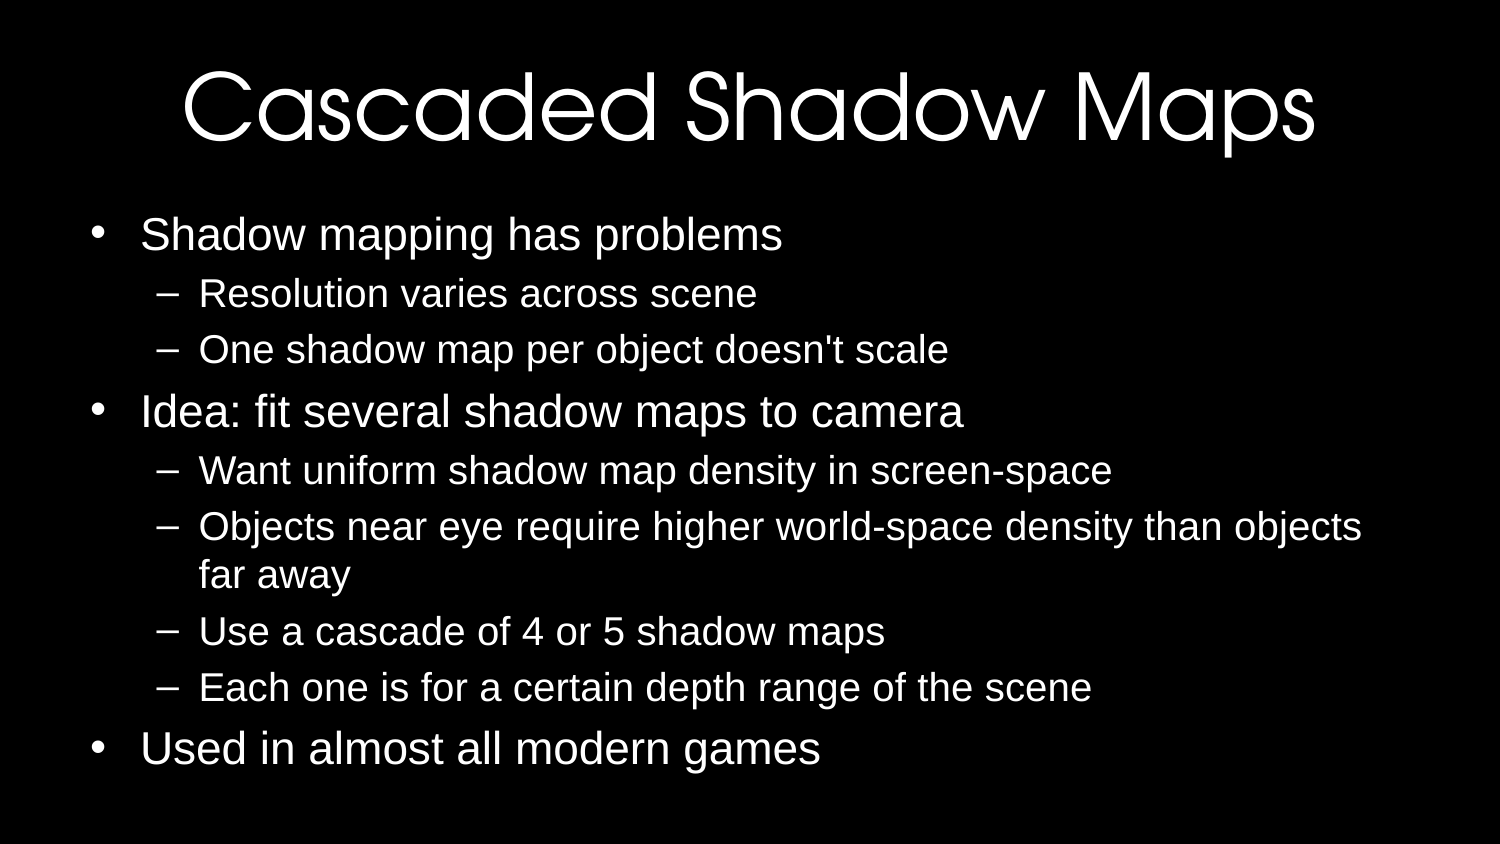

# Cascaded Shadow Maps
Shadow mapping has problems
Resolution varies across scene
One shadow map per object doesn't scale
Idea: fit several shadow maps to camera
Want uniform shadow map density in screen-space
Objects near eye require higher world-space density than objects far away
Use a cascade of 4 or 5 shadow maps
Each one is for a certain depth range of the scene
Used in almost all modern games